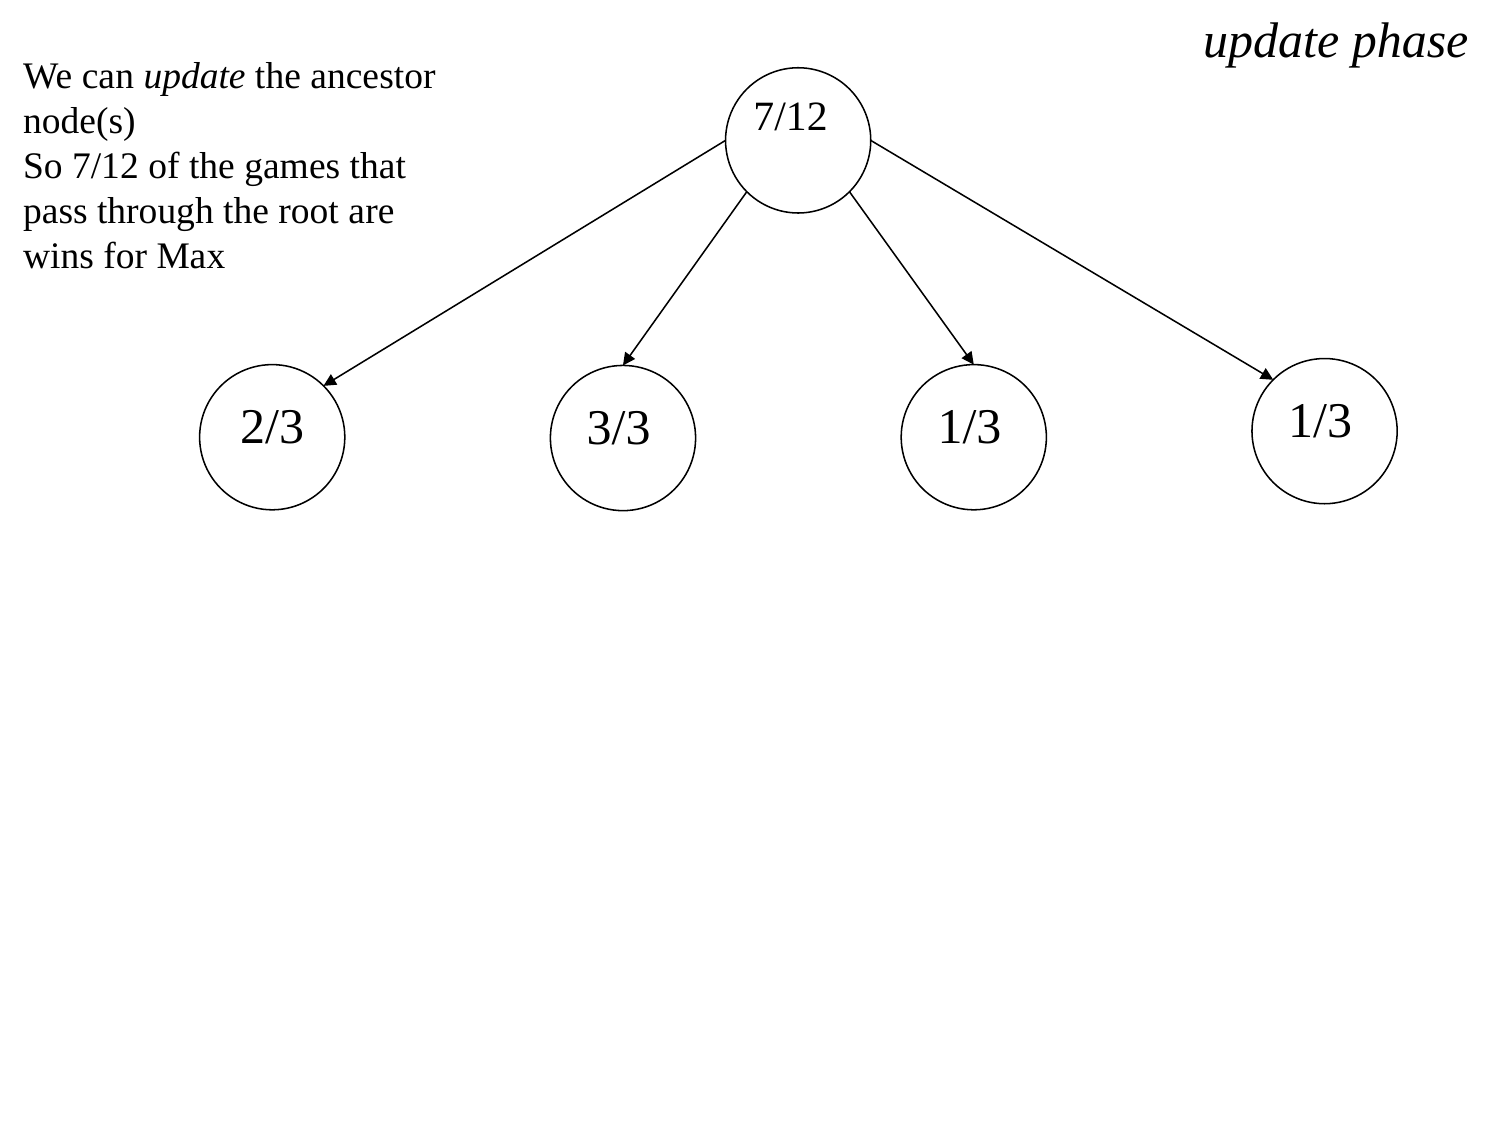

update phase
We can update the ancestor node(s)
So 7/12 of the games that pass through the root are wins for Max
7/12
1/3
1/3
2/3
3/3